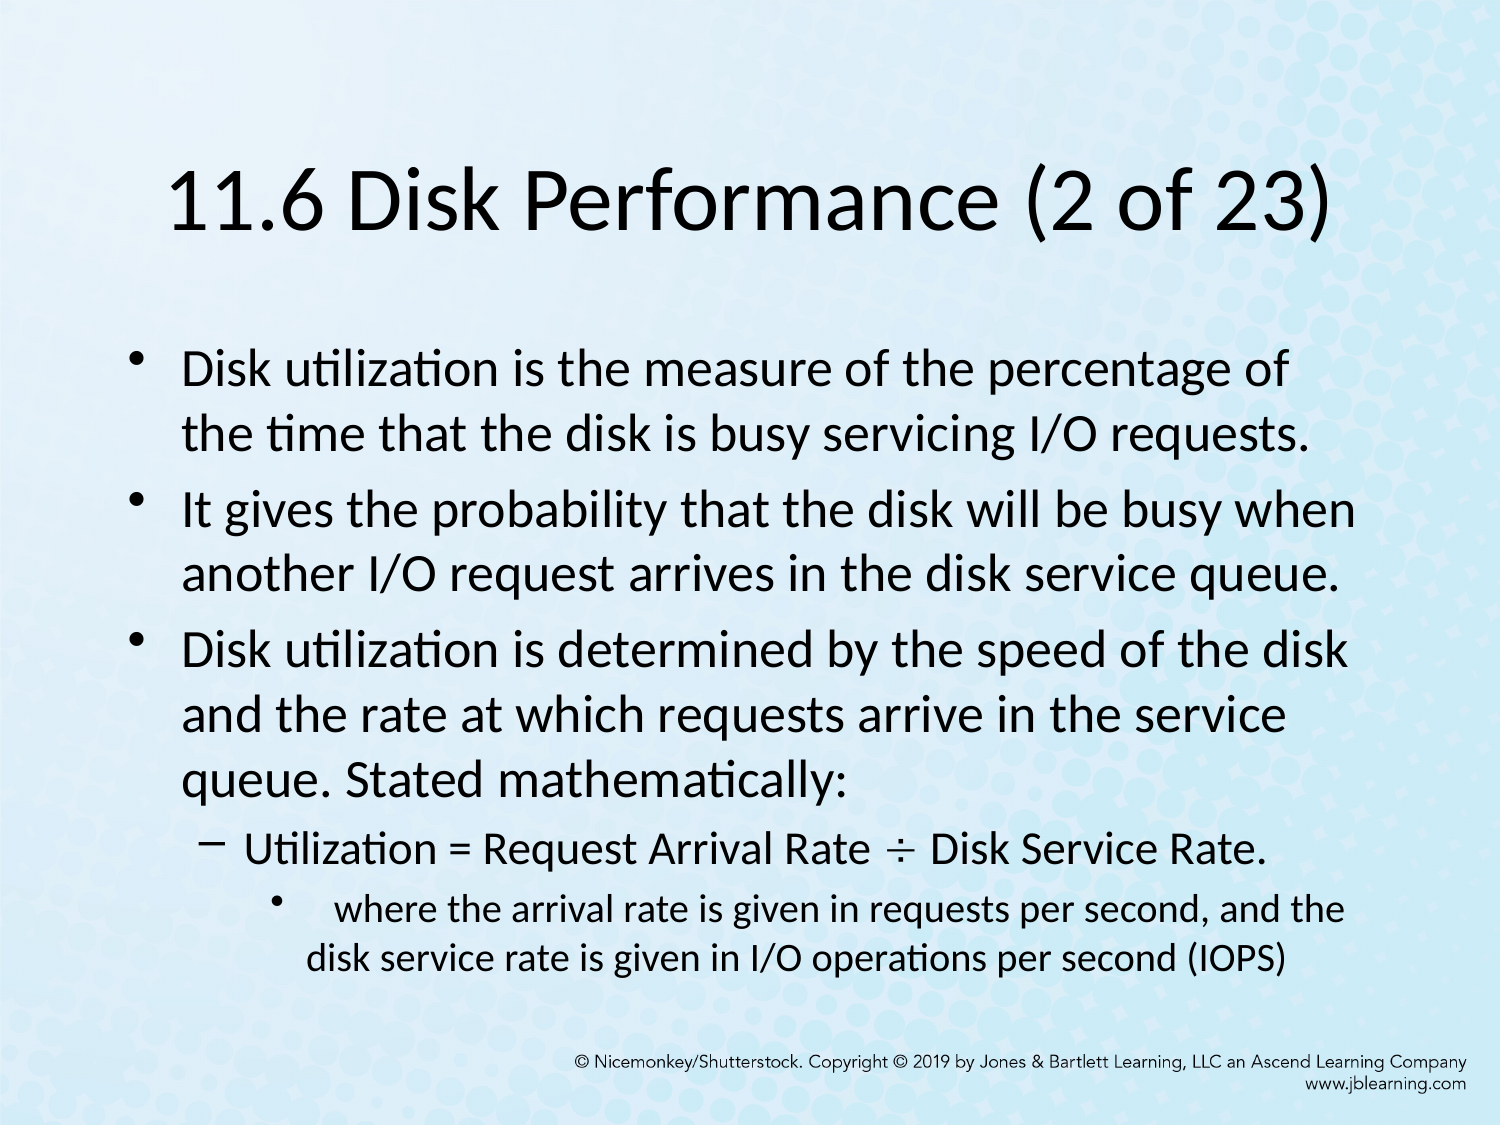

# 11.6 Disk Performance (2 of 23)
Disk utilization is the measure of the percentage of the time that the disk is busy servicing I/O requests.
It gives the probability that the disk will be busy when another I/O request arrives in the disk service queue.
Disk utilization is determined by the speed of the disk and the rate at which requests arrive in the service queue. Stated mathematically:
Utilization = Request Arrival Rate ÷ Disk Service Rate.
   where the arrival rate is given in requests per second, and the disk service rate is given in I/O operations per second (IOPS)